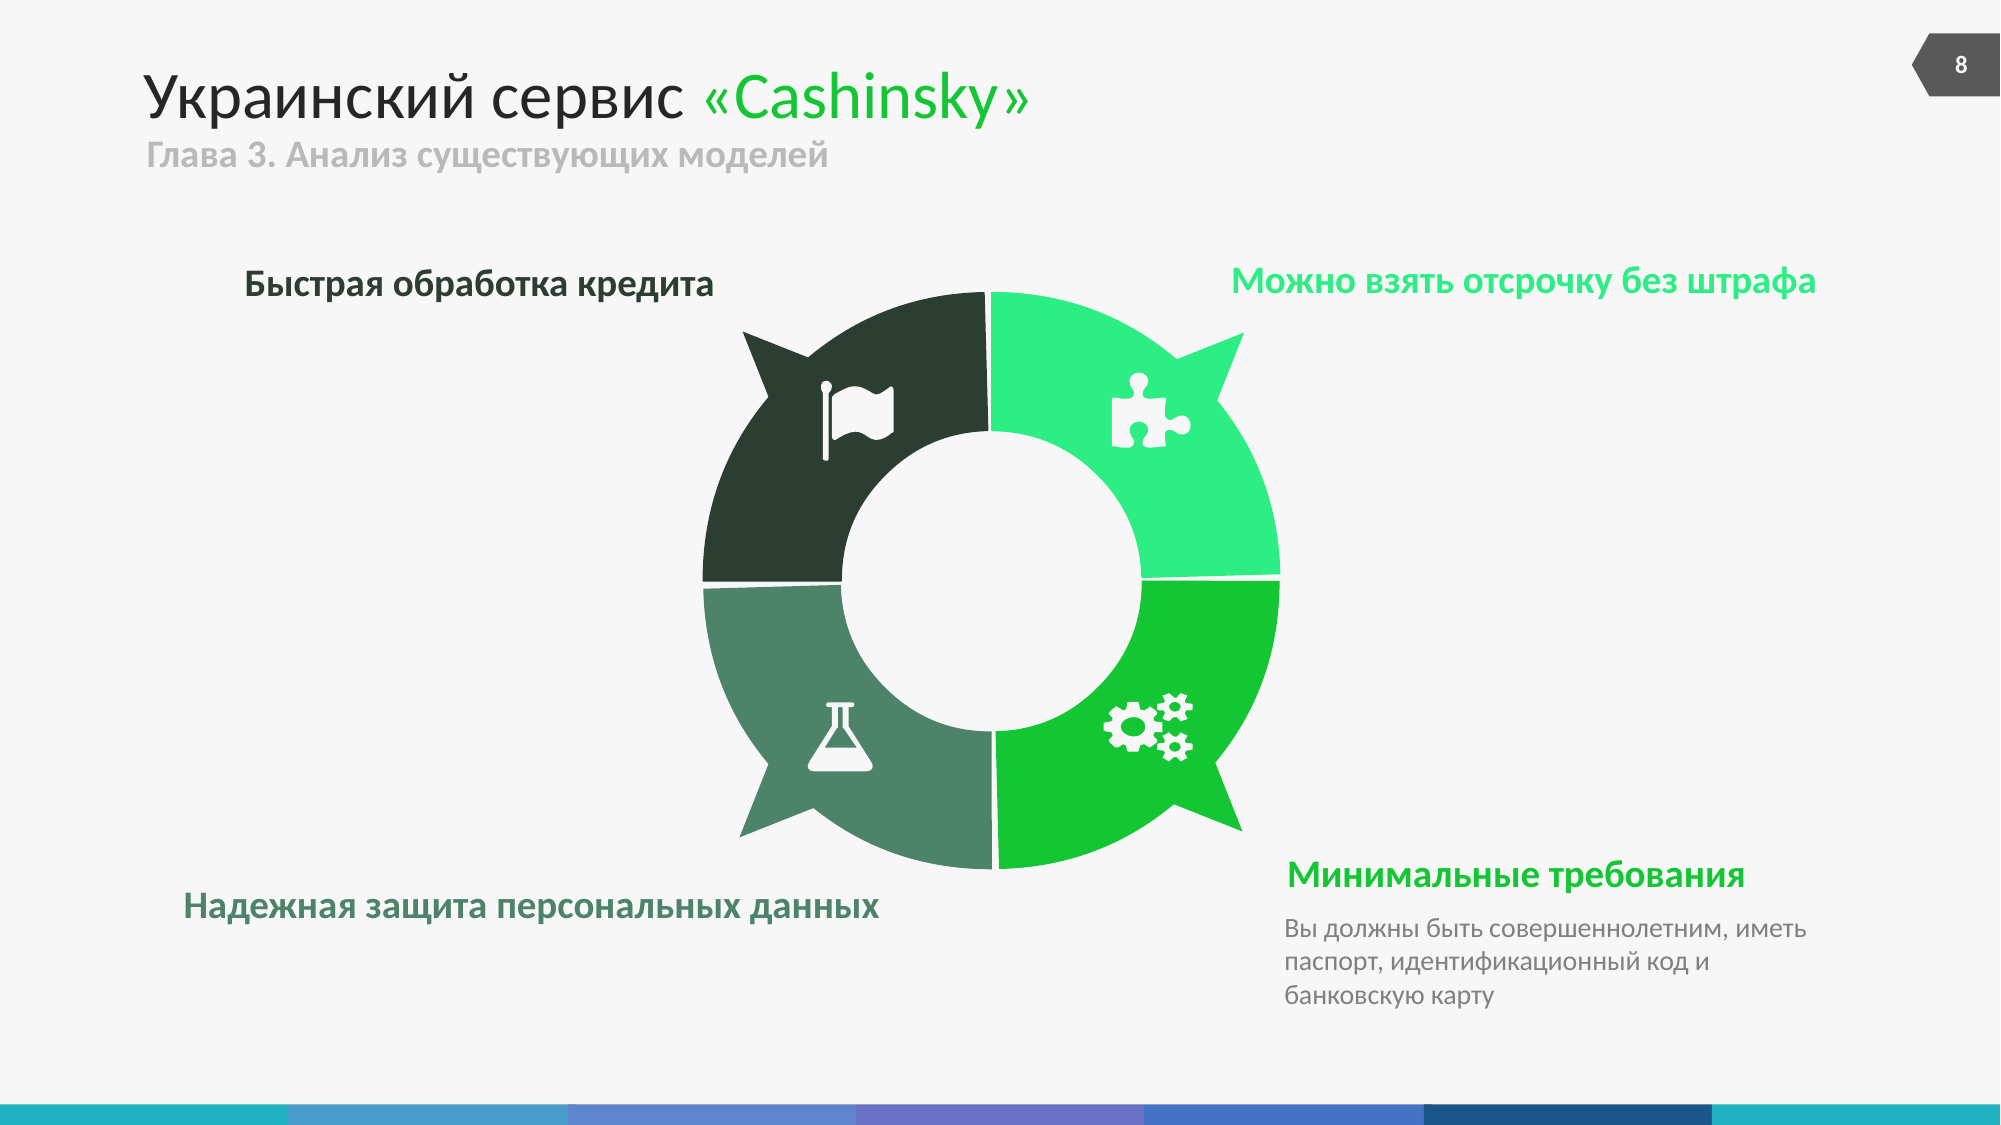

8
# Украинский сервис «Cashinsky»
Глава 3. Анализ существующих моделей

Можно взять отсрочку без штрафа
Быстрая обработка кредита

Минимальные требования
Вы должны быть совершеннолетним, иметь паспорт, идентификационный код и банковскую карту
Надежная защита персональных данных